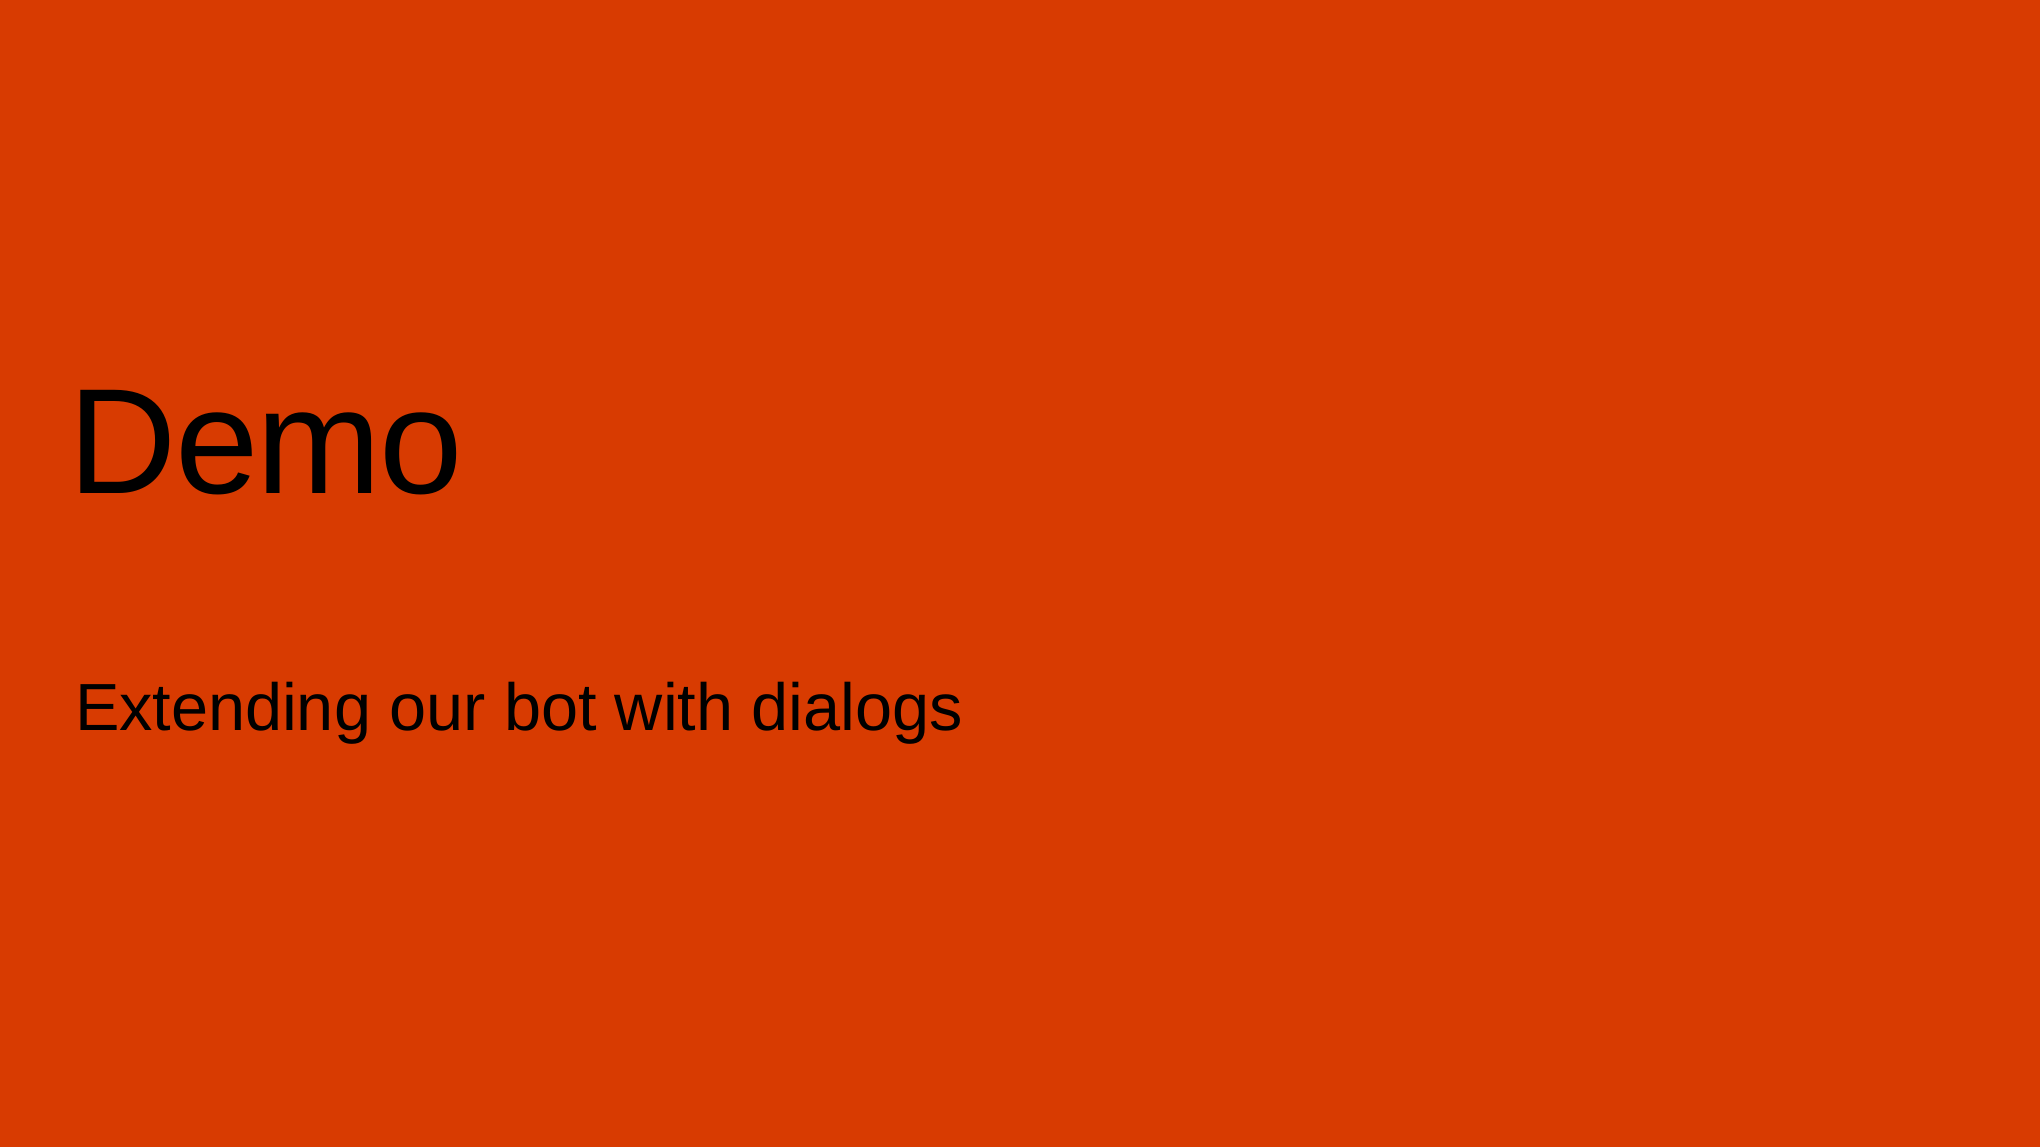

# Demo
Extending our bot with dialogs